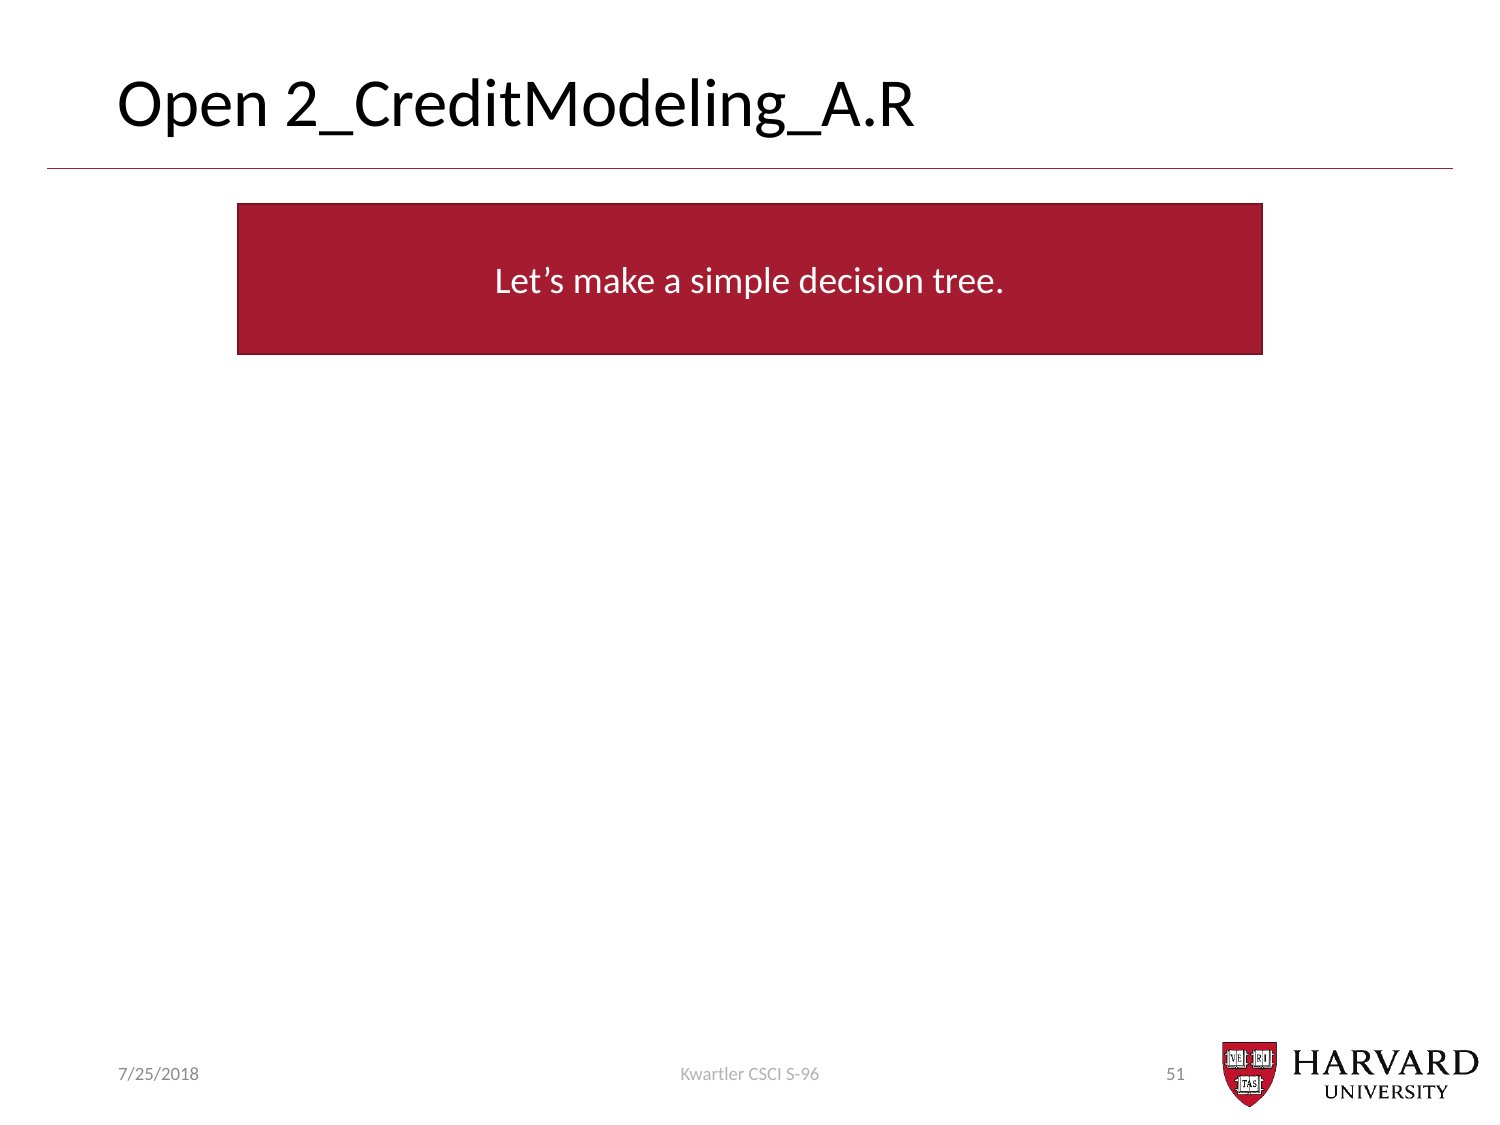

# Open 2_CreditModeling_A.R
Let’s make a simple decision tree.
7/25/2018
Kwartler CSCI S-96
51